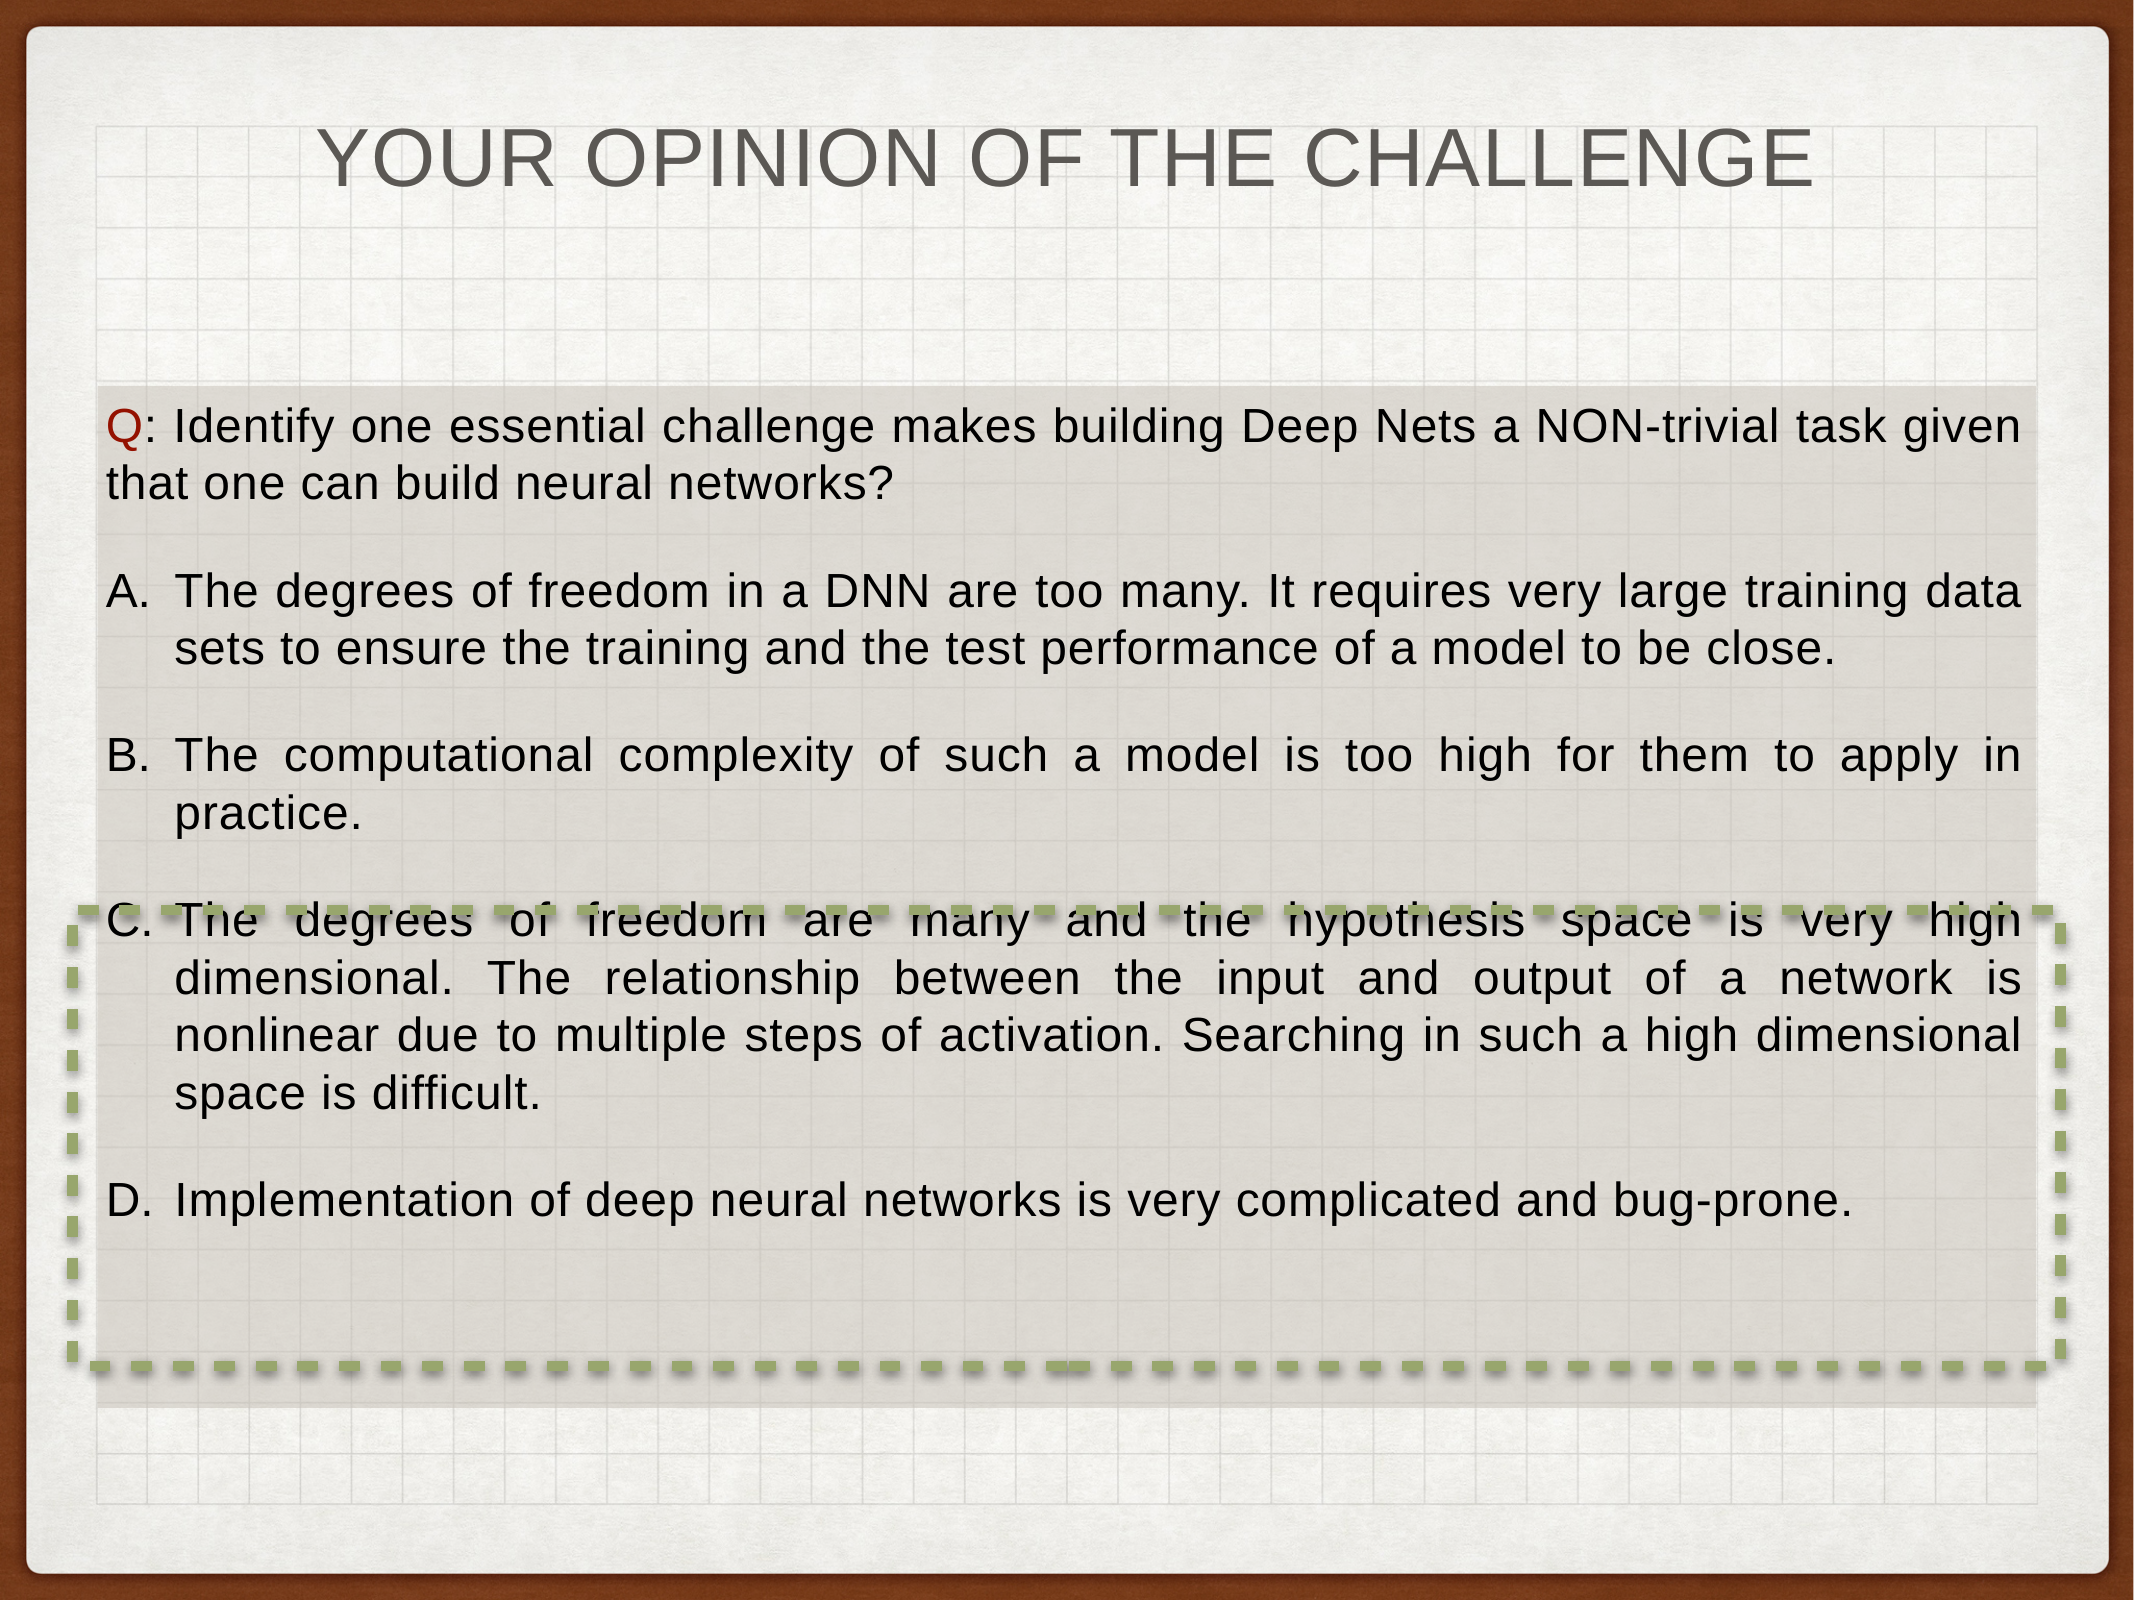

YOUR OPINION of the challenge
Q: Identify one essential challenge makes building Deep Nets a NON-trivial task given that one can build neural networks?
The degrees of freedom in a DNN are too many. It requires very large training data sets to ensure the training and the test performance of a model to be close.
The computational complexity of such a model is too high for them to apply in practice.
The degrees of freedom are many and the hypothesis space is very high dimensional. The relationship between the input and output of a network is nonlinear due to multiple steps of activation. Searching in such a high dimensional space is difficult.
Implementation of deep neural networks is very complicated and bug-prone.